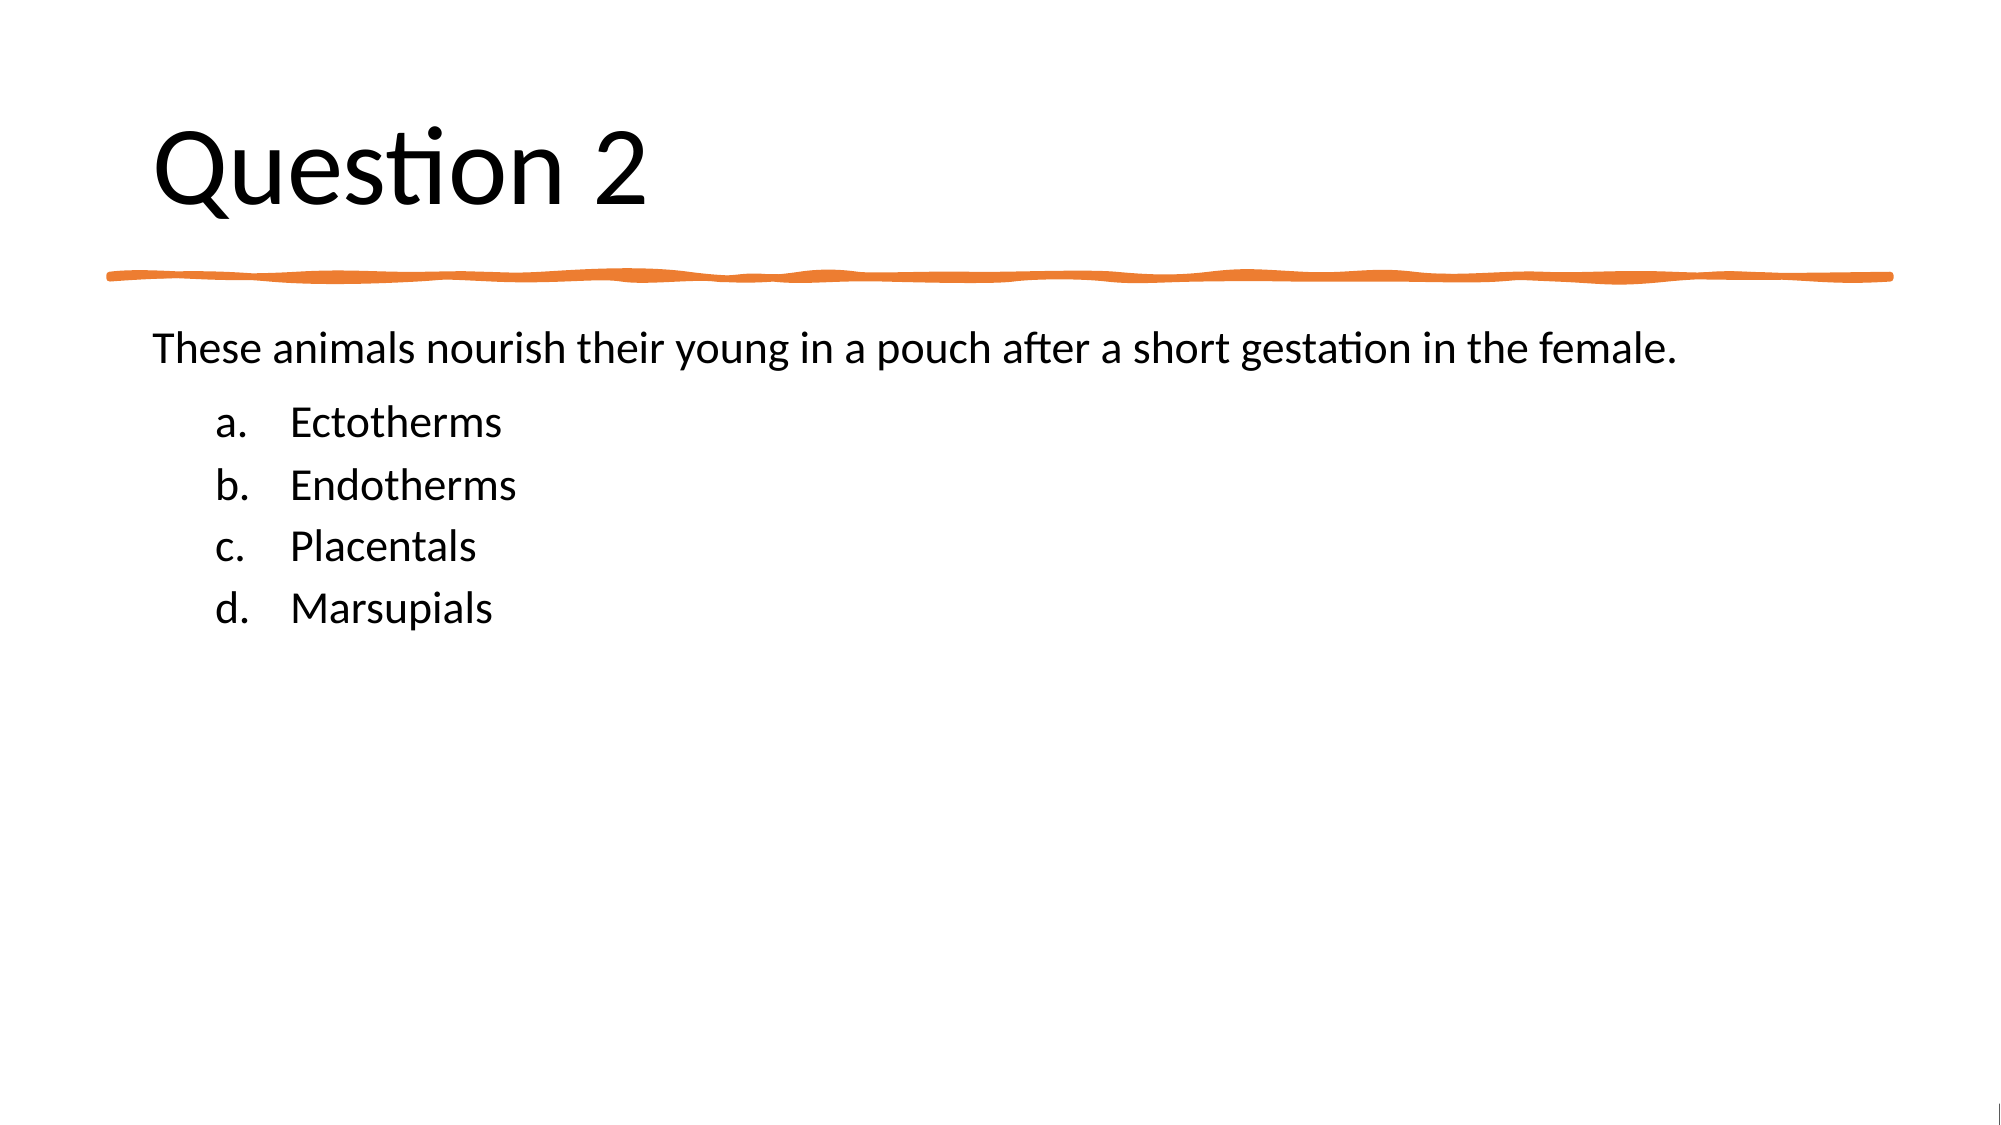

# Question 2

These animals nourish their young in a pouch after a short gestation in the female.
Ectotherms
Endotherms
Placentals
Marsupials